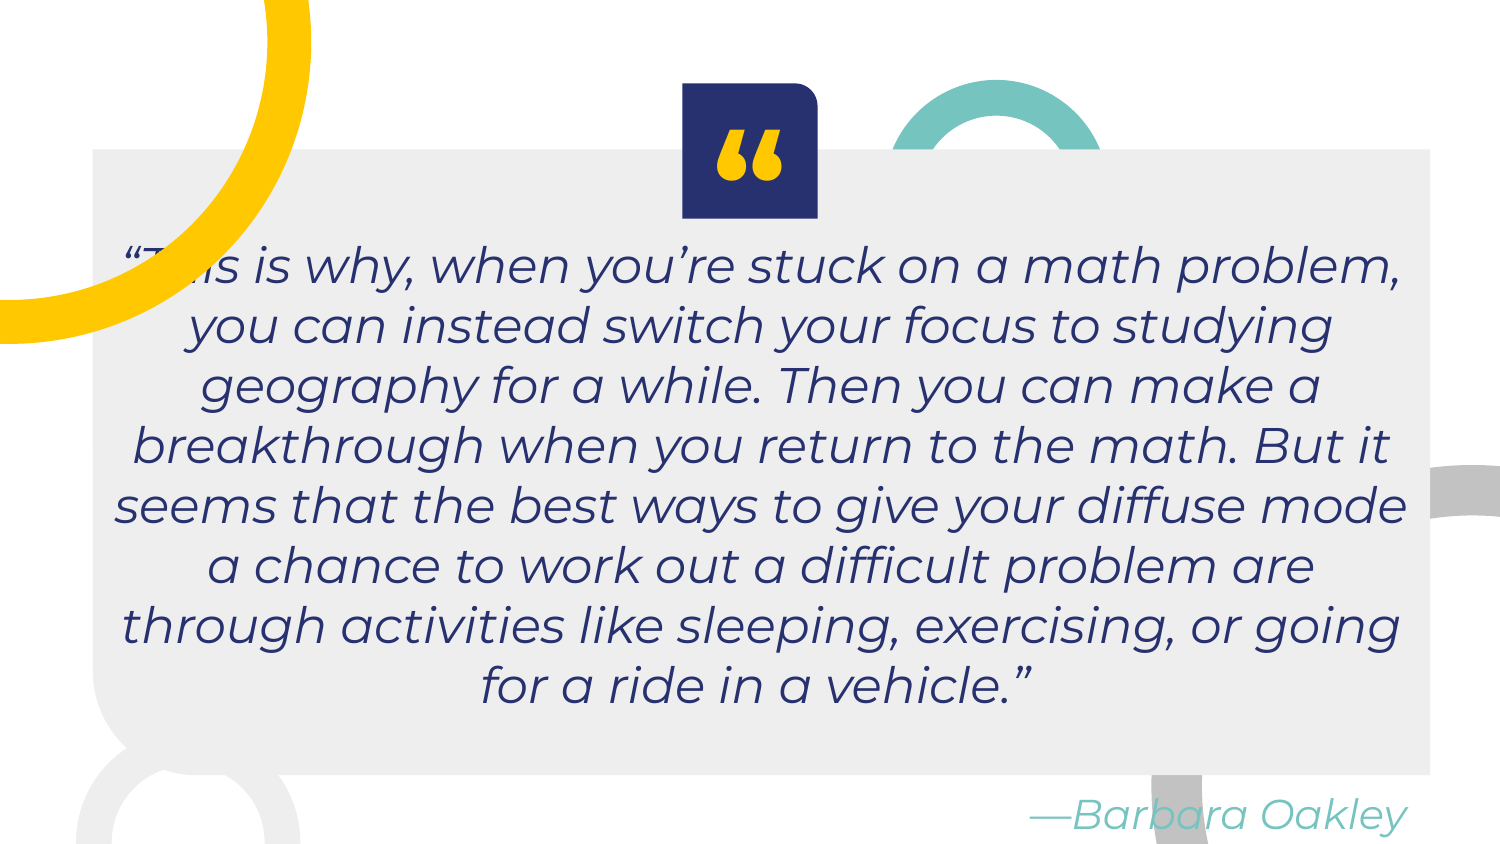

“

# “This is why, when you’re stuck on a math problem, you can instead switch your focus to studying geography for a while. Then you can make a breakthrough when you return to the math. But it seems that the best ways to give your diffuse mode a chance to work out a difficult problem are through activities like sleeping, exercising, or going for a ride in a vehicle.”
—Barbara Oakley